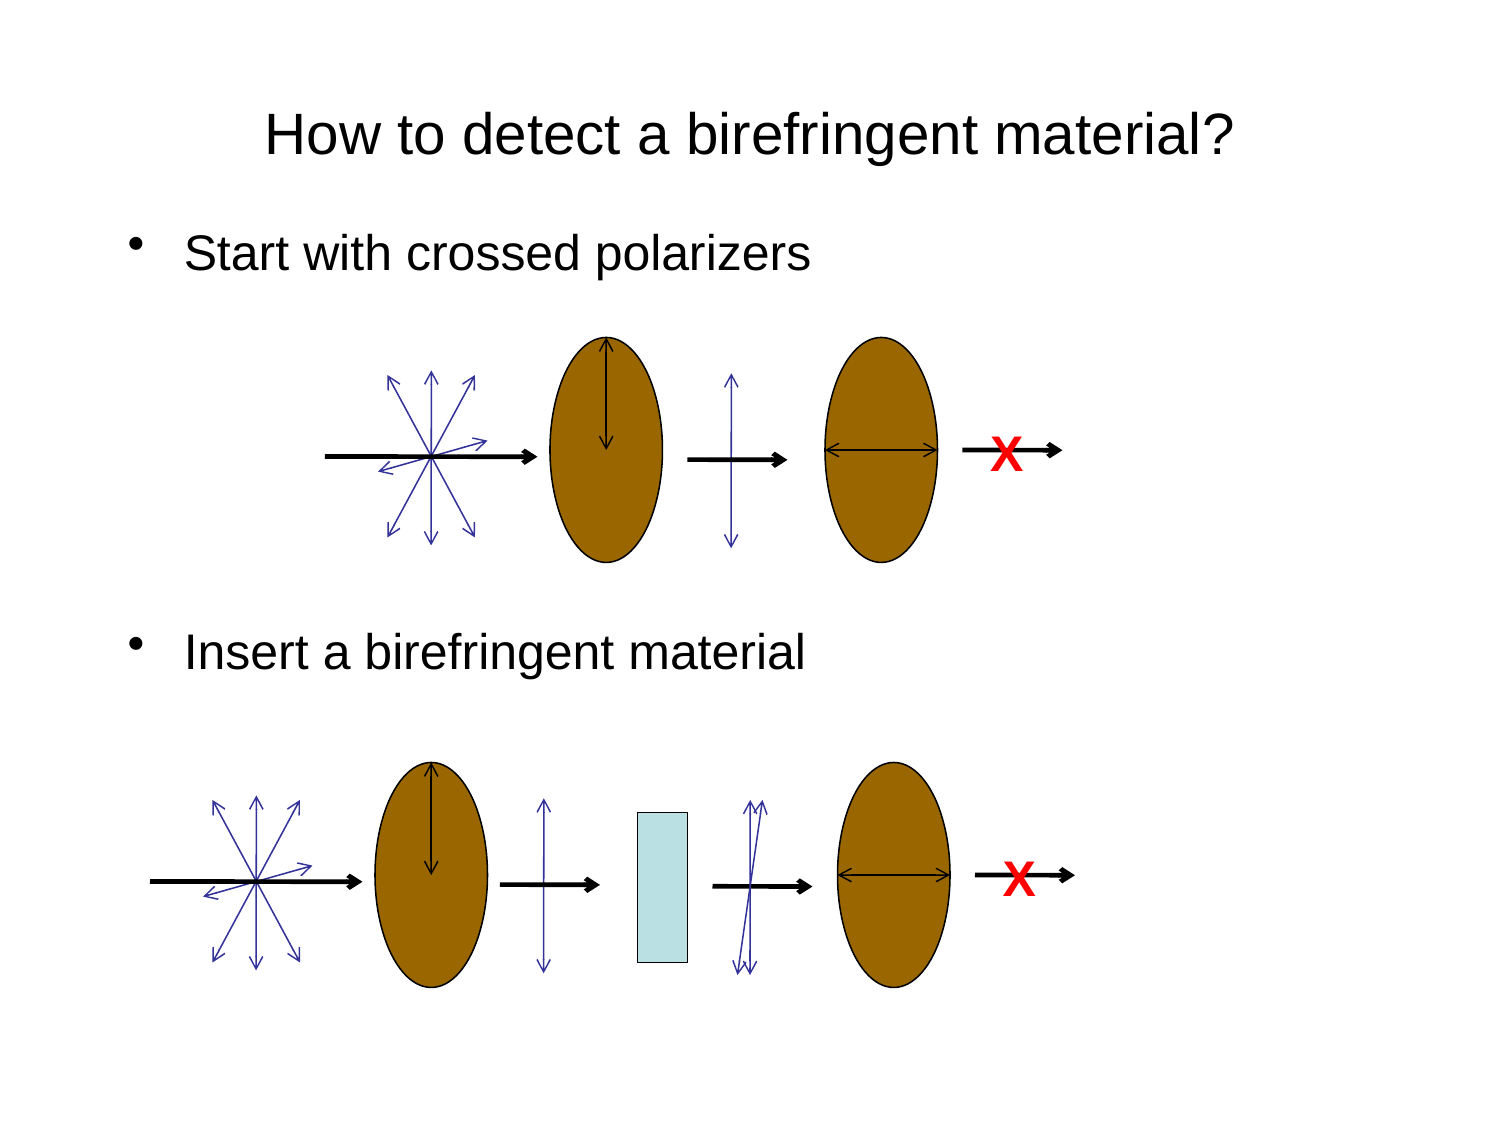

# How to detect a birefringent material?
Start with crossed polarizers

X
Insert a birefringent material

X